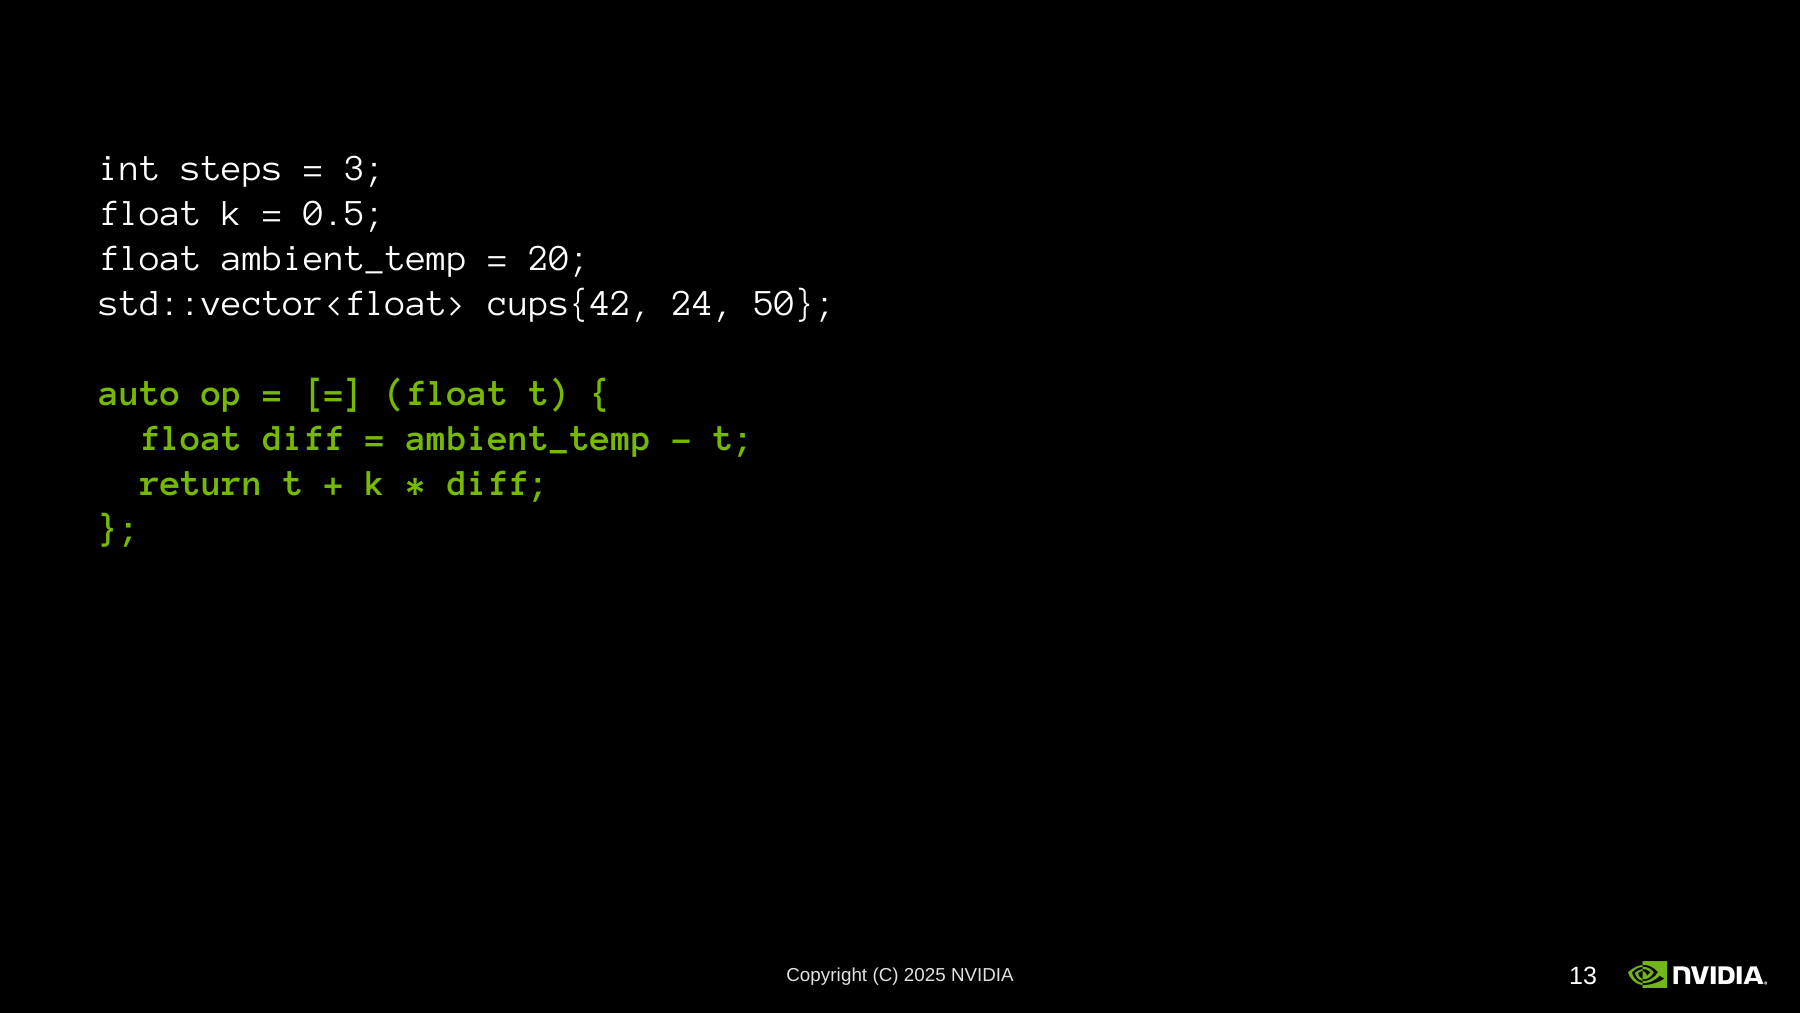

int steps = 3;
float k = 0.5;
float ambient_temp = 20;
std::vector<float> cups{42, 24, 50};

auto op = [=] (float t) {
  float diff = ambient_temp - t;
  return t + k * diff;
};
Copyright (C) 2025 NVIDIA
13